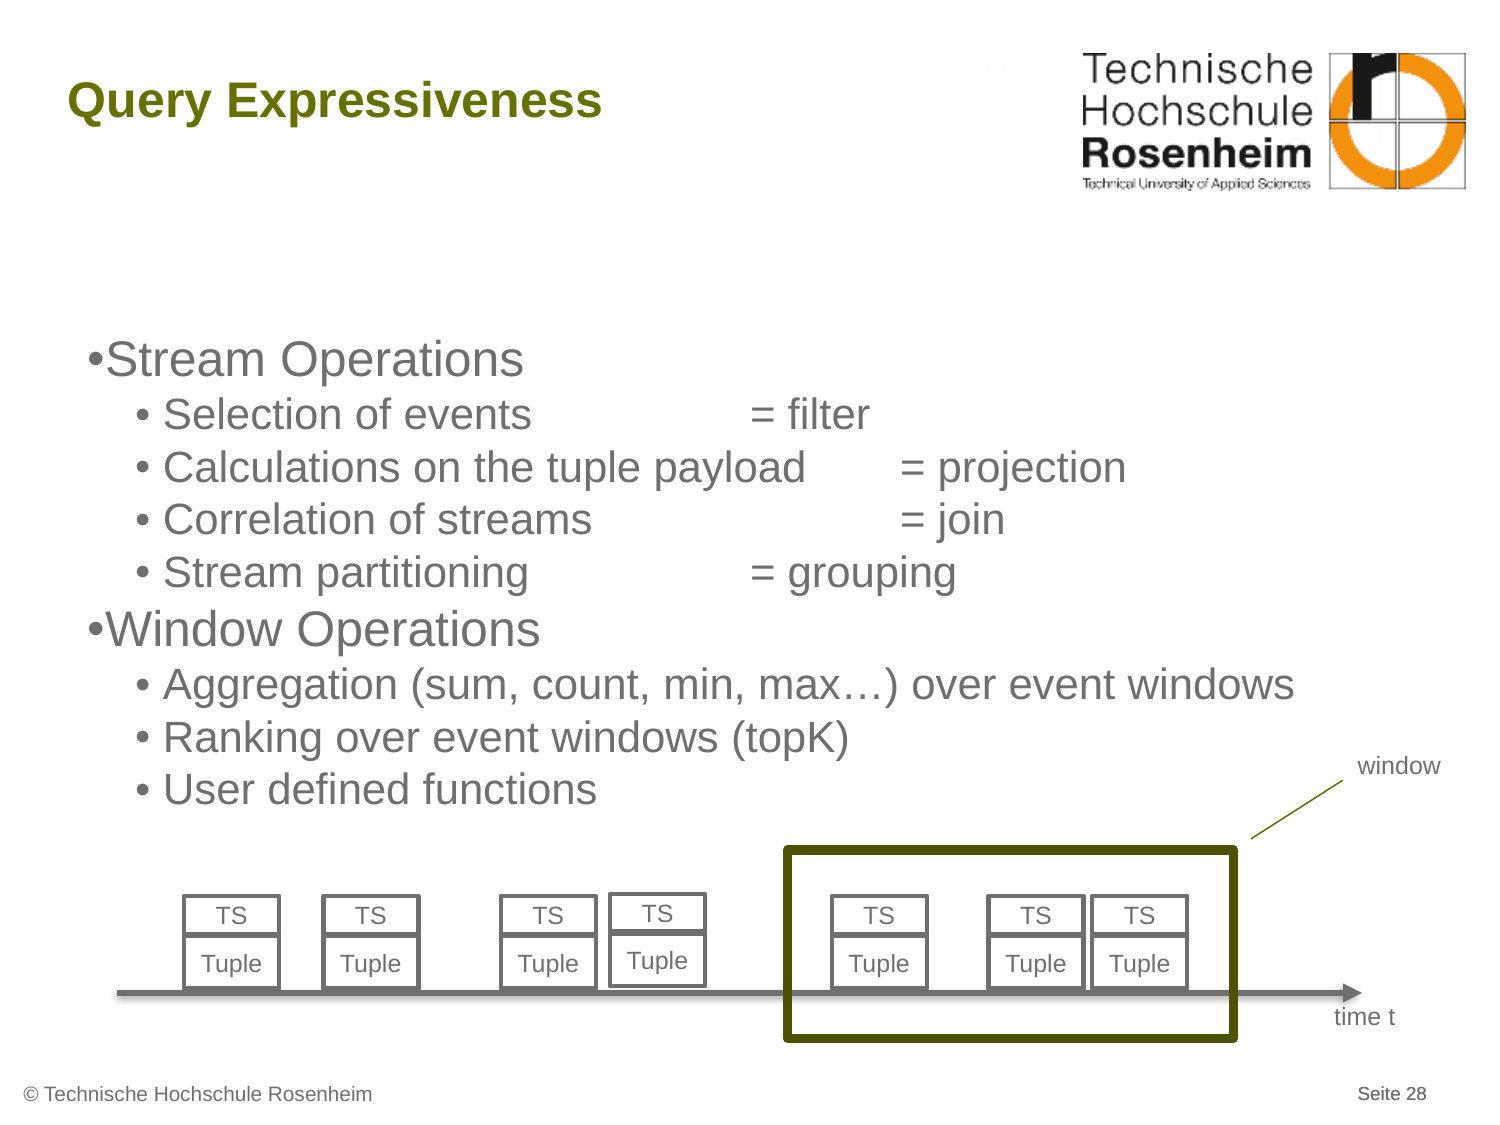

# Query Expressiveness
Stream Operations
 Selection of events 		= filter
 Calculations on the tuple payload	= projection
 Correlation of streams 		= join
 Stream partitioning 		= grouping
Window Operations
 Aggregation (sum, count, min, max…) over event windows
 Ranking over event windows (topK)
 User defined functions
window

TS
TS
TS
TS
TS
TS
TS
Tuple
Tuple
Tuple
Tuple
Tuple
Tuple
Tuple
time t